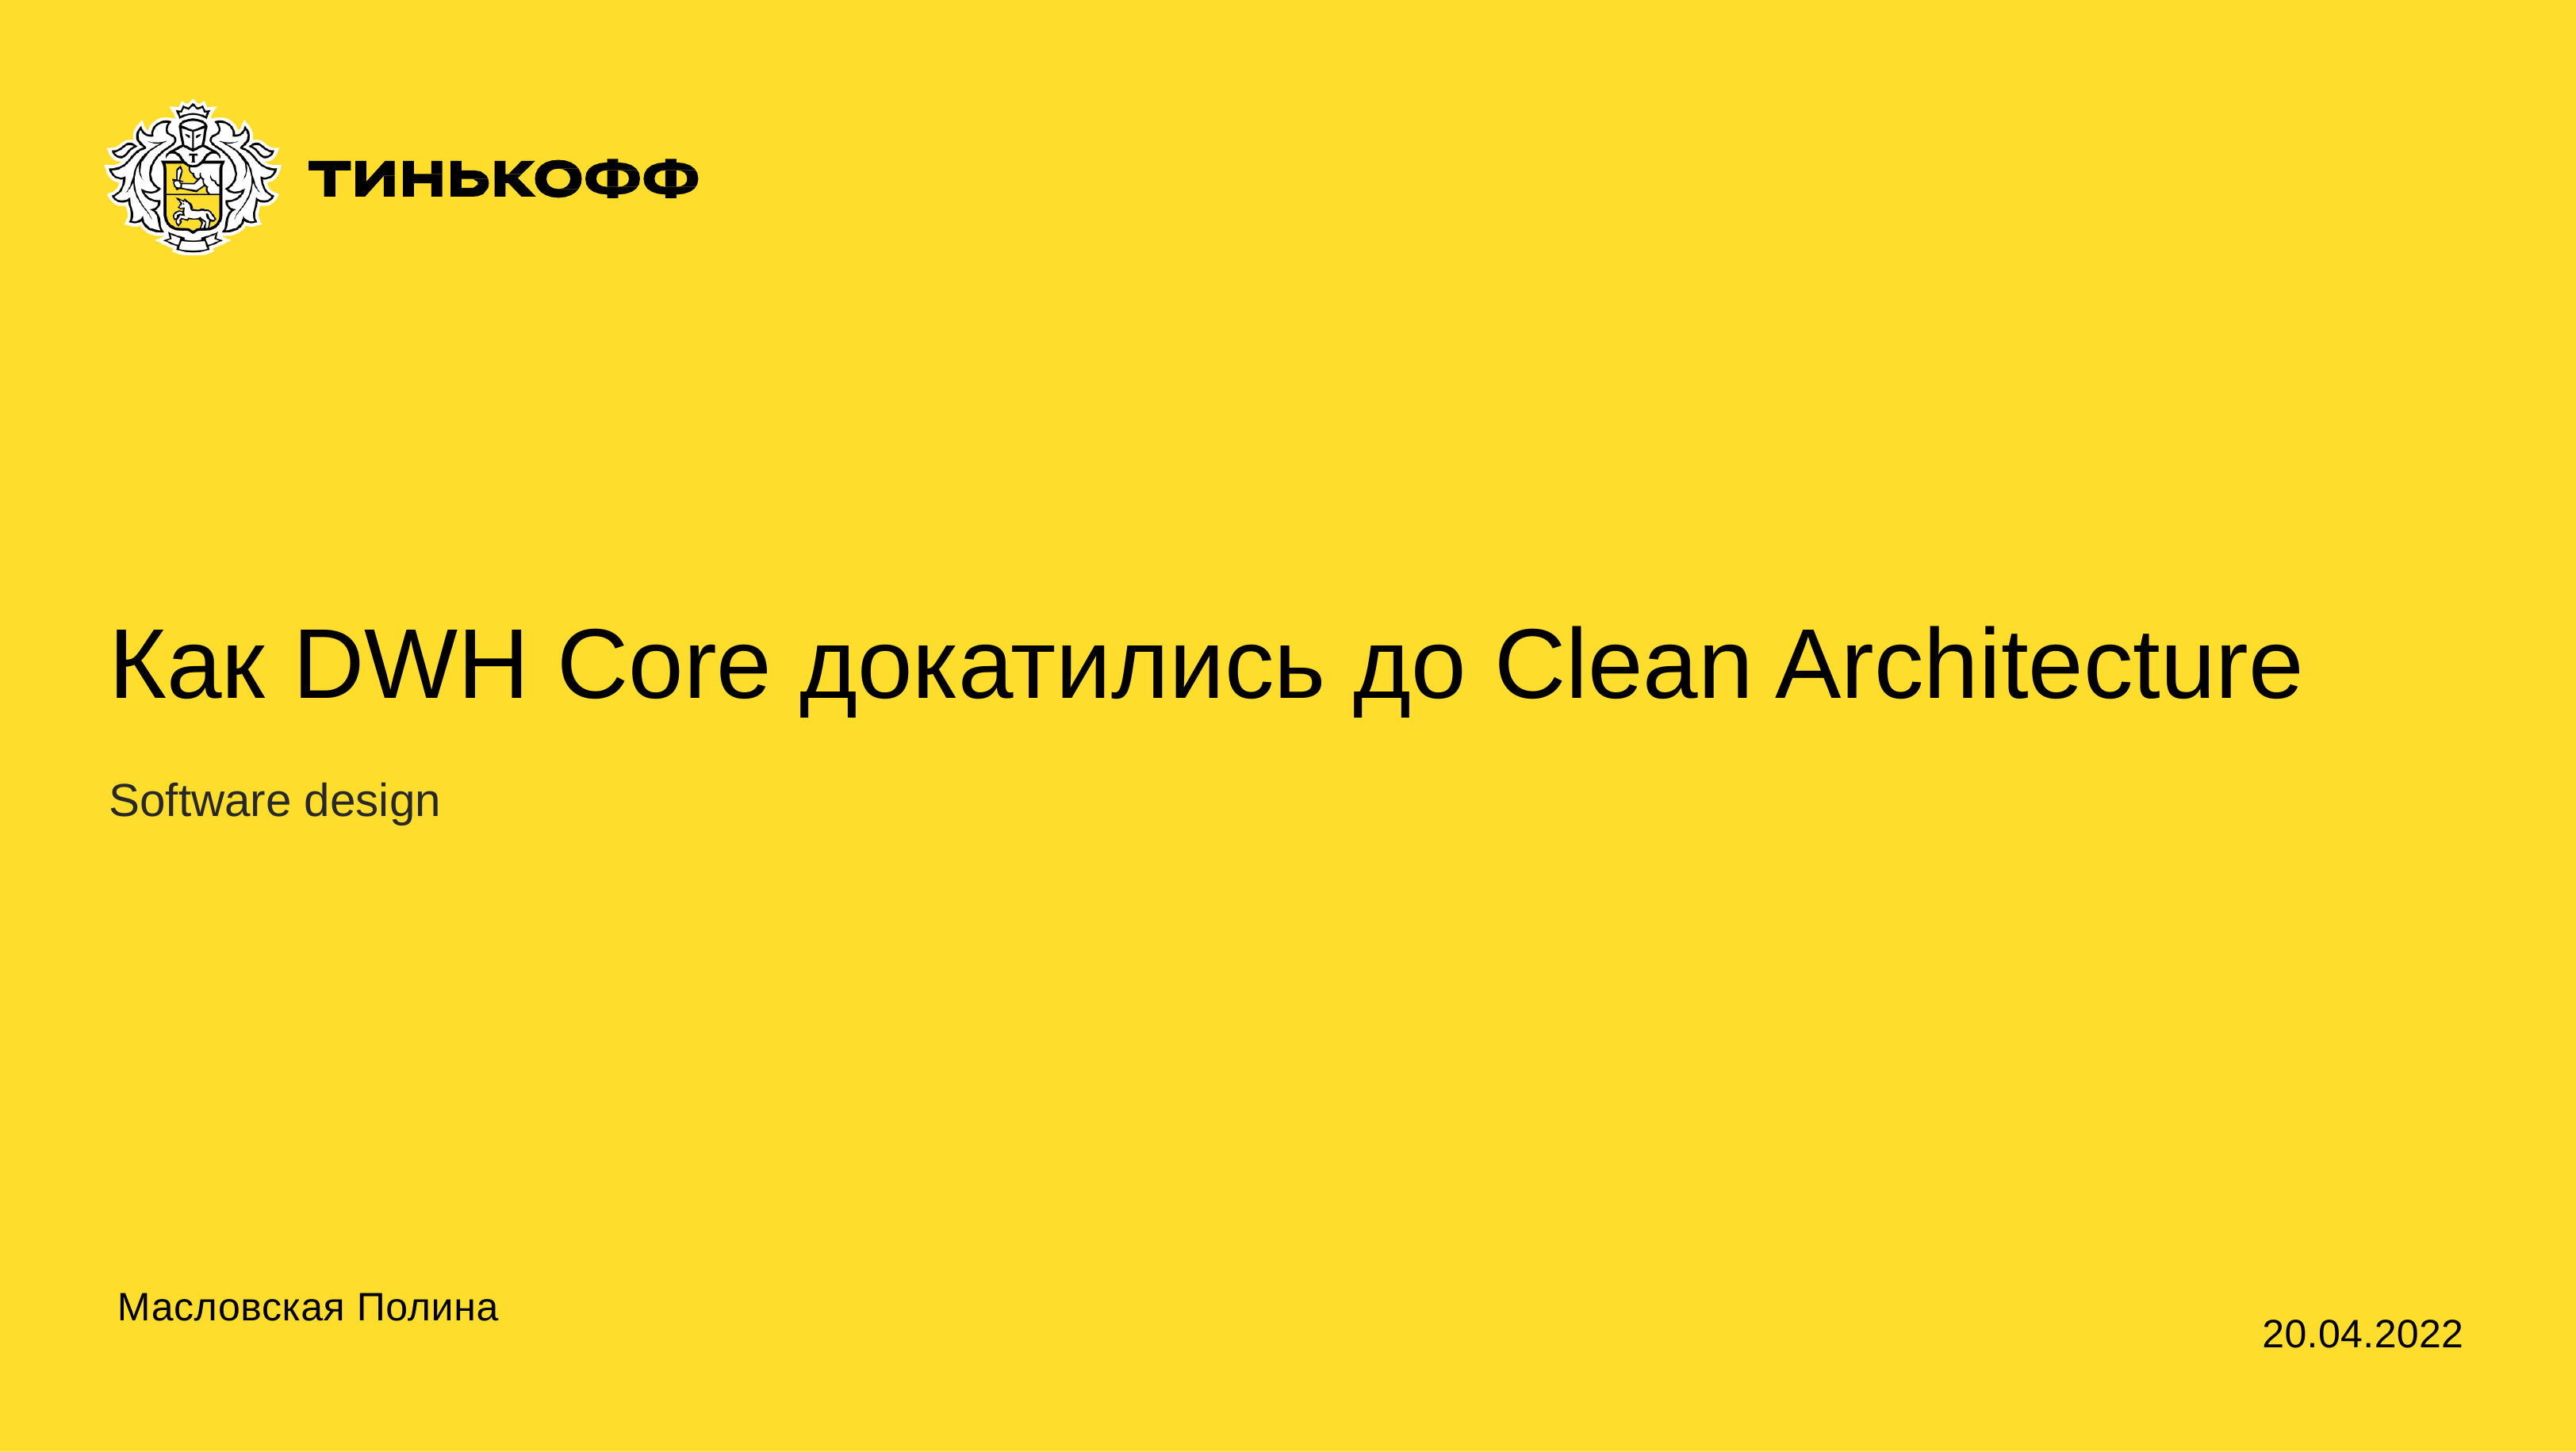

Как DWH Core докатились до Clean Architecture
Software design
20.04.2022
Масловская Полина